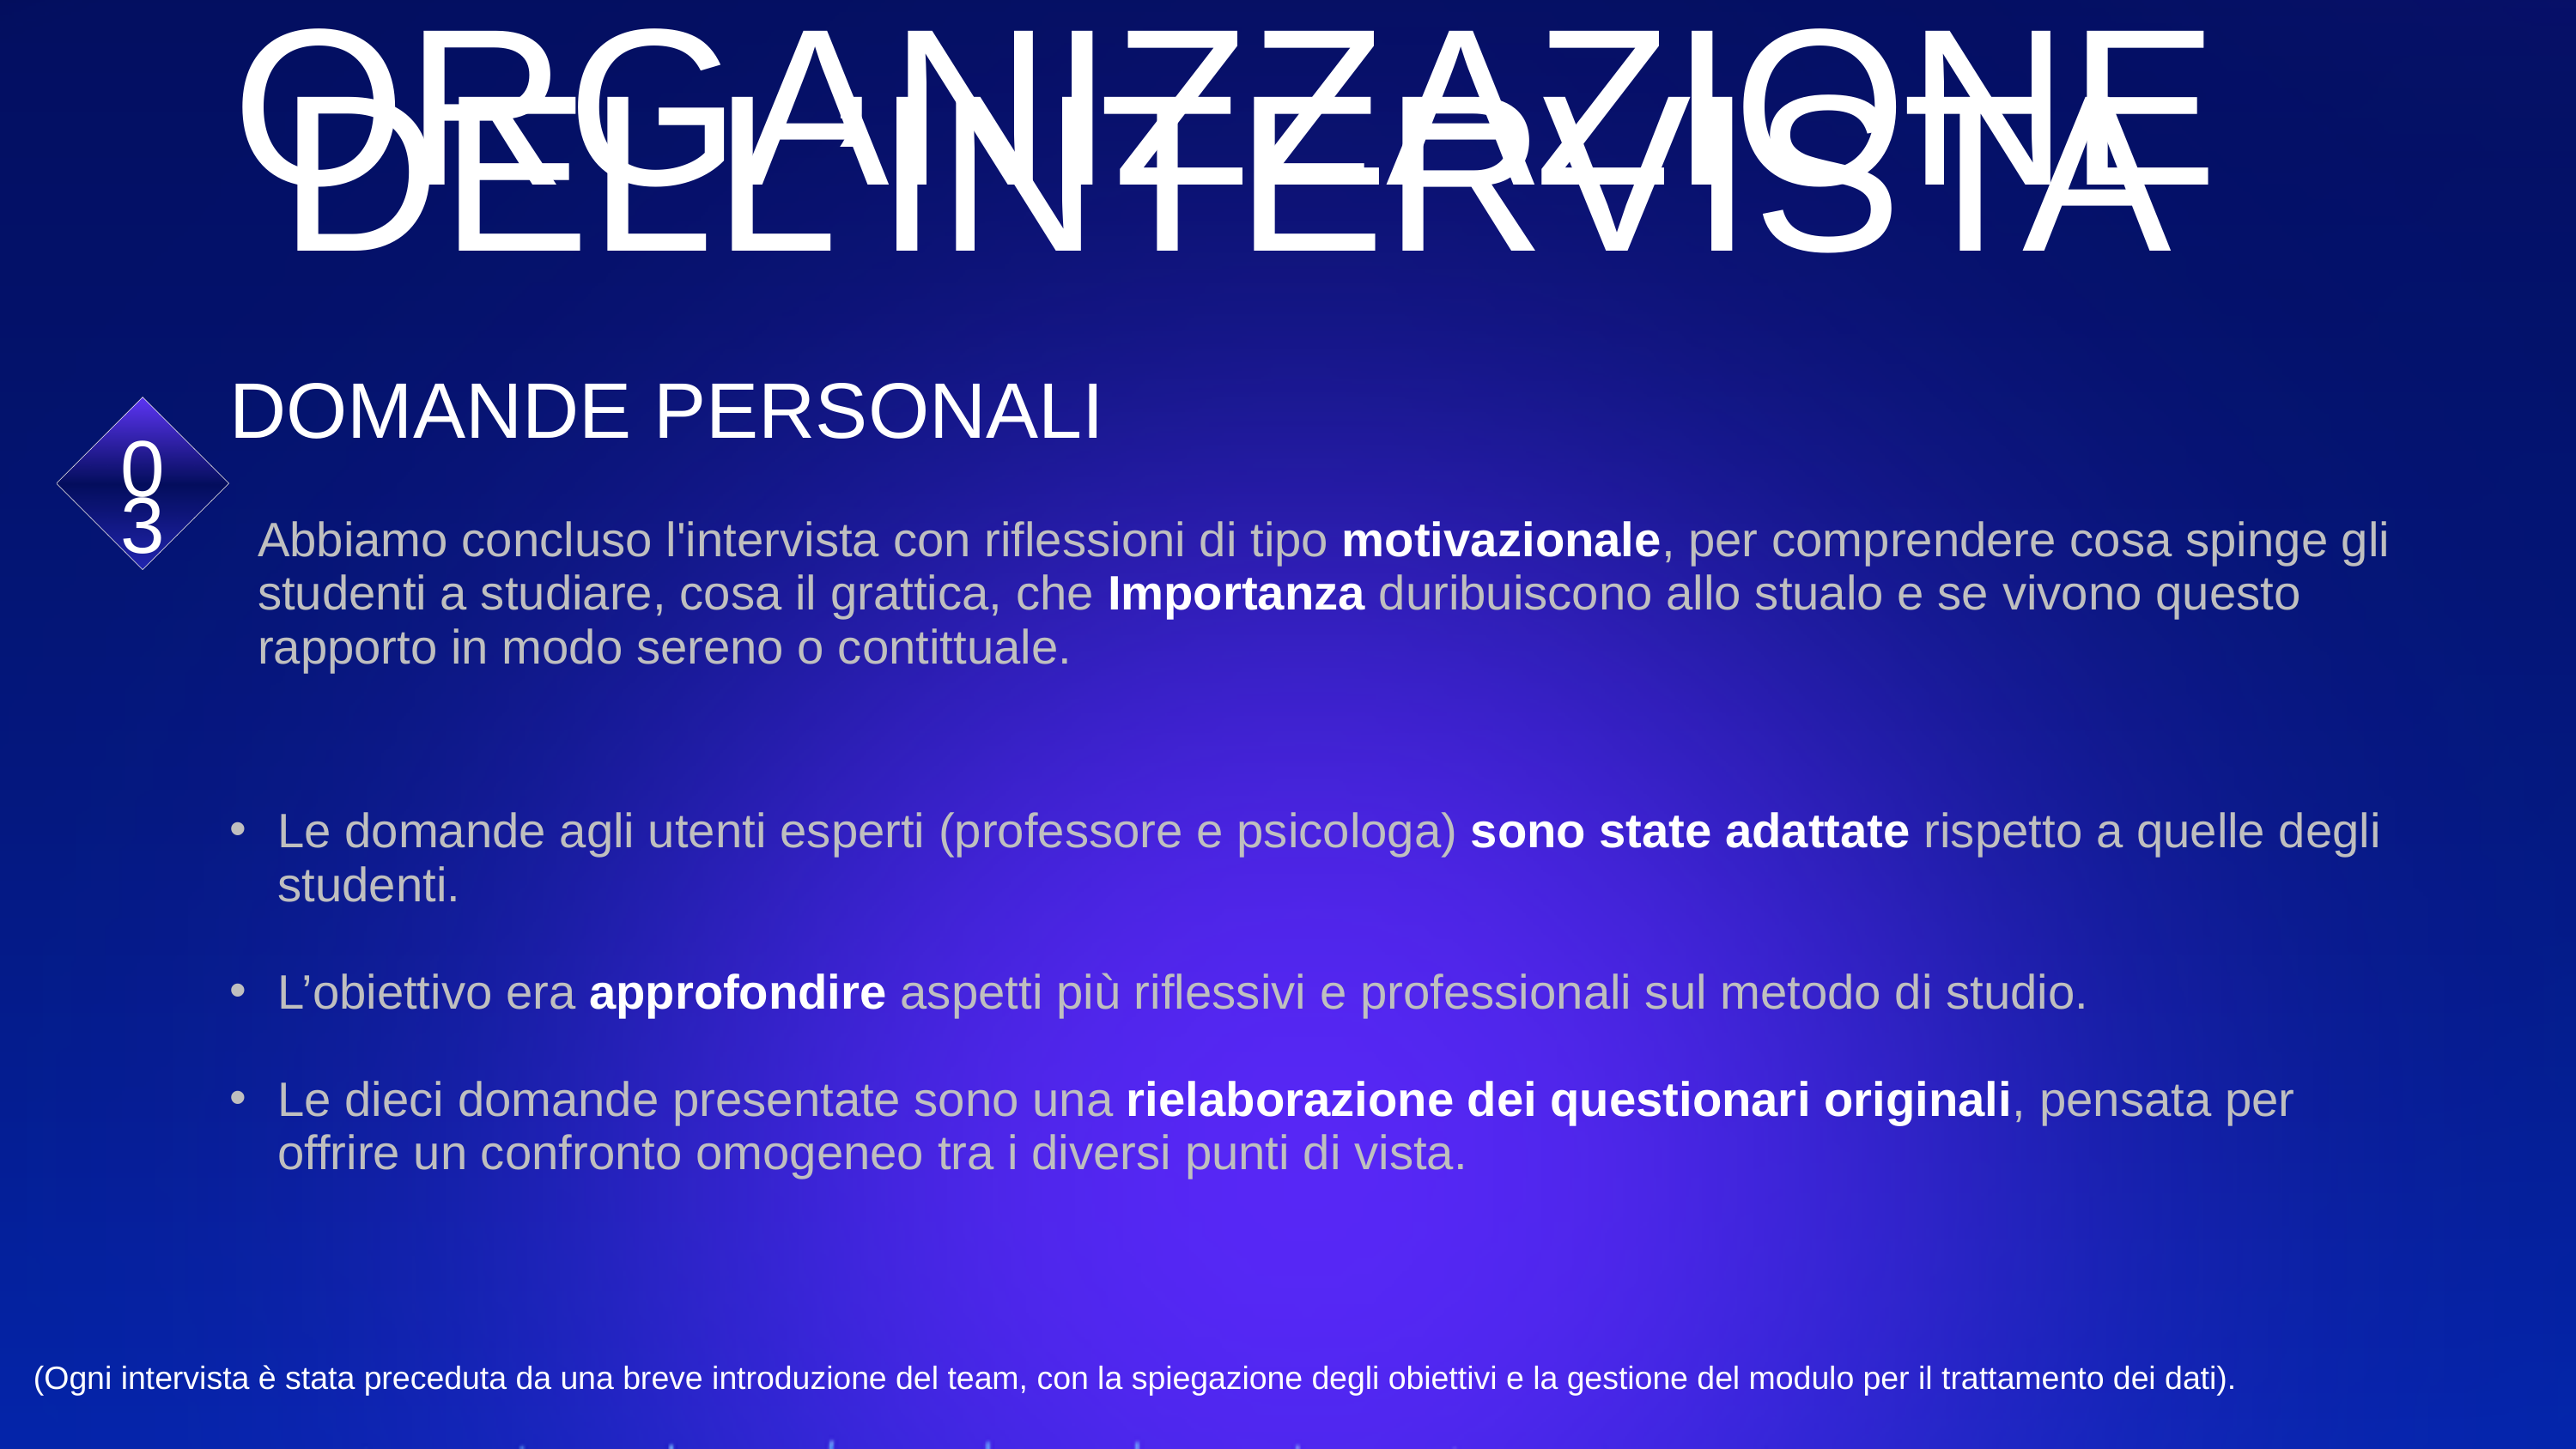

ORGANIZZAZIONE DELL’INTERVISTA
DOMANDE PERSONALI

03
Abbiamo concluso l'intervista con riflessioni di tipo motivazionale, per comprendere cosa spinge gli studenti a studiare, cosa il grattica, che Importanza duribuiscono allo stualo e se vivono questo rapporto in modo sereno o contittuale.
Le domande agli utenti esperti (professore e psicologa) sono state adattate rispetto a quelle degli studenti.

L’obiettivo era approfondire aspetti più riflessivi e professionali sul metodo di studio.

Le dieci domande presentate sono una rielaborazione dei questionari originali, pensata per offrire un confronto omogeneo tra i diversi punti di vista.
(Ogni intervista è stata preceduta da una breve introduzione del team, con la spiegazione degli obiettivi e la gestione del modulo per il trattamento dei dati).